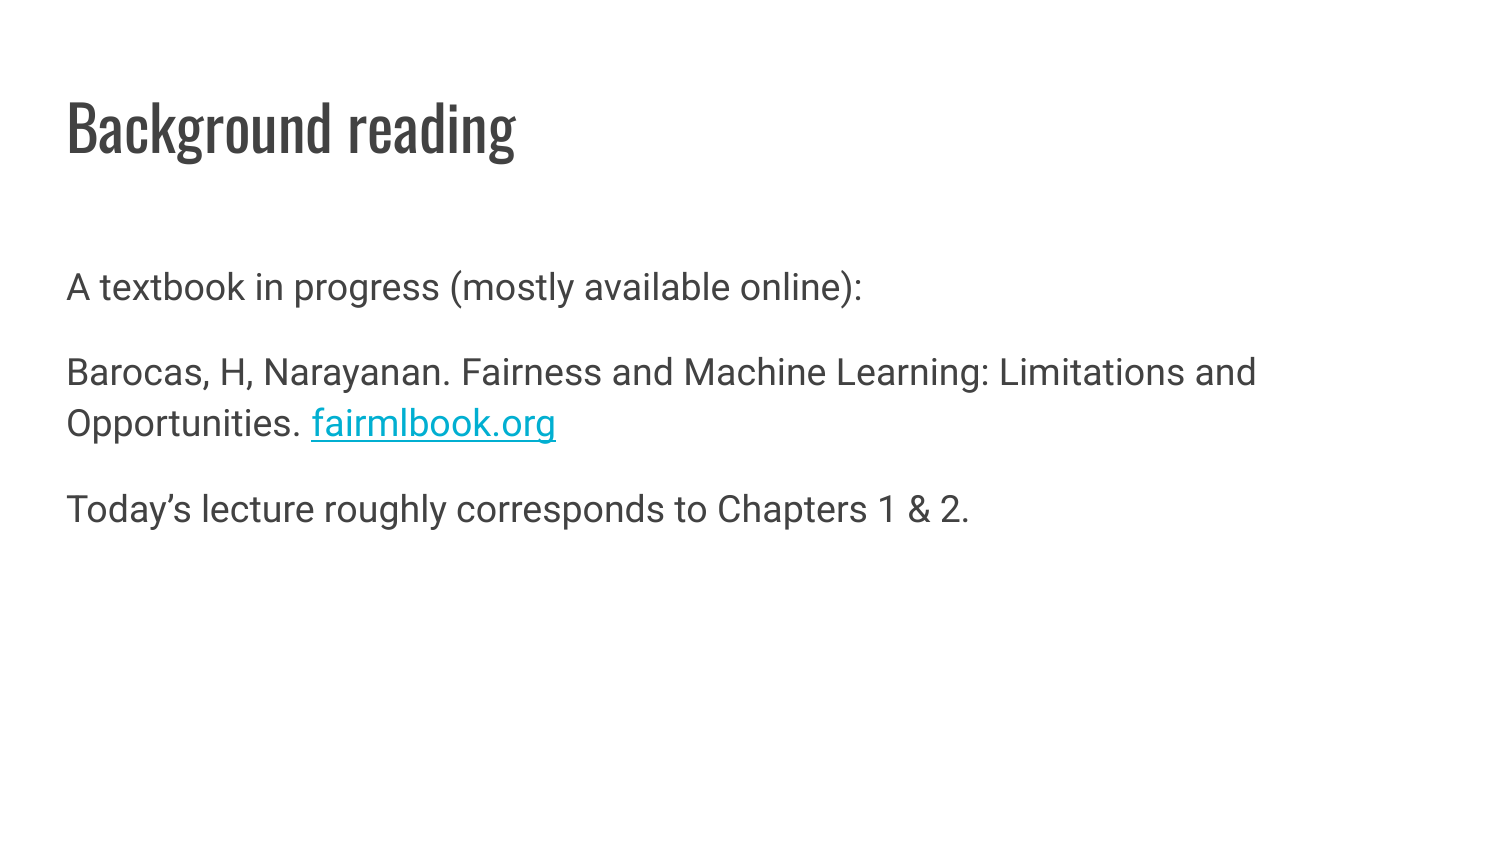

# Background reading
A textbook in progress (mostly available online):
Barocas, H, Narayanan. Fairness and Machine Learning: Limitations and Opportunities. fairmlbook.org
Today’s lecture roughly corresponds to Chapters 1 & 2.